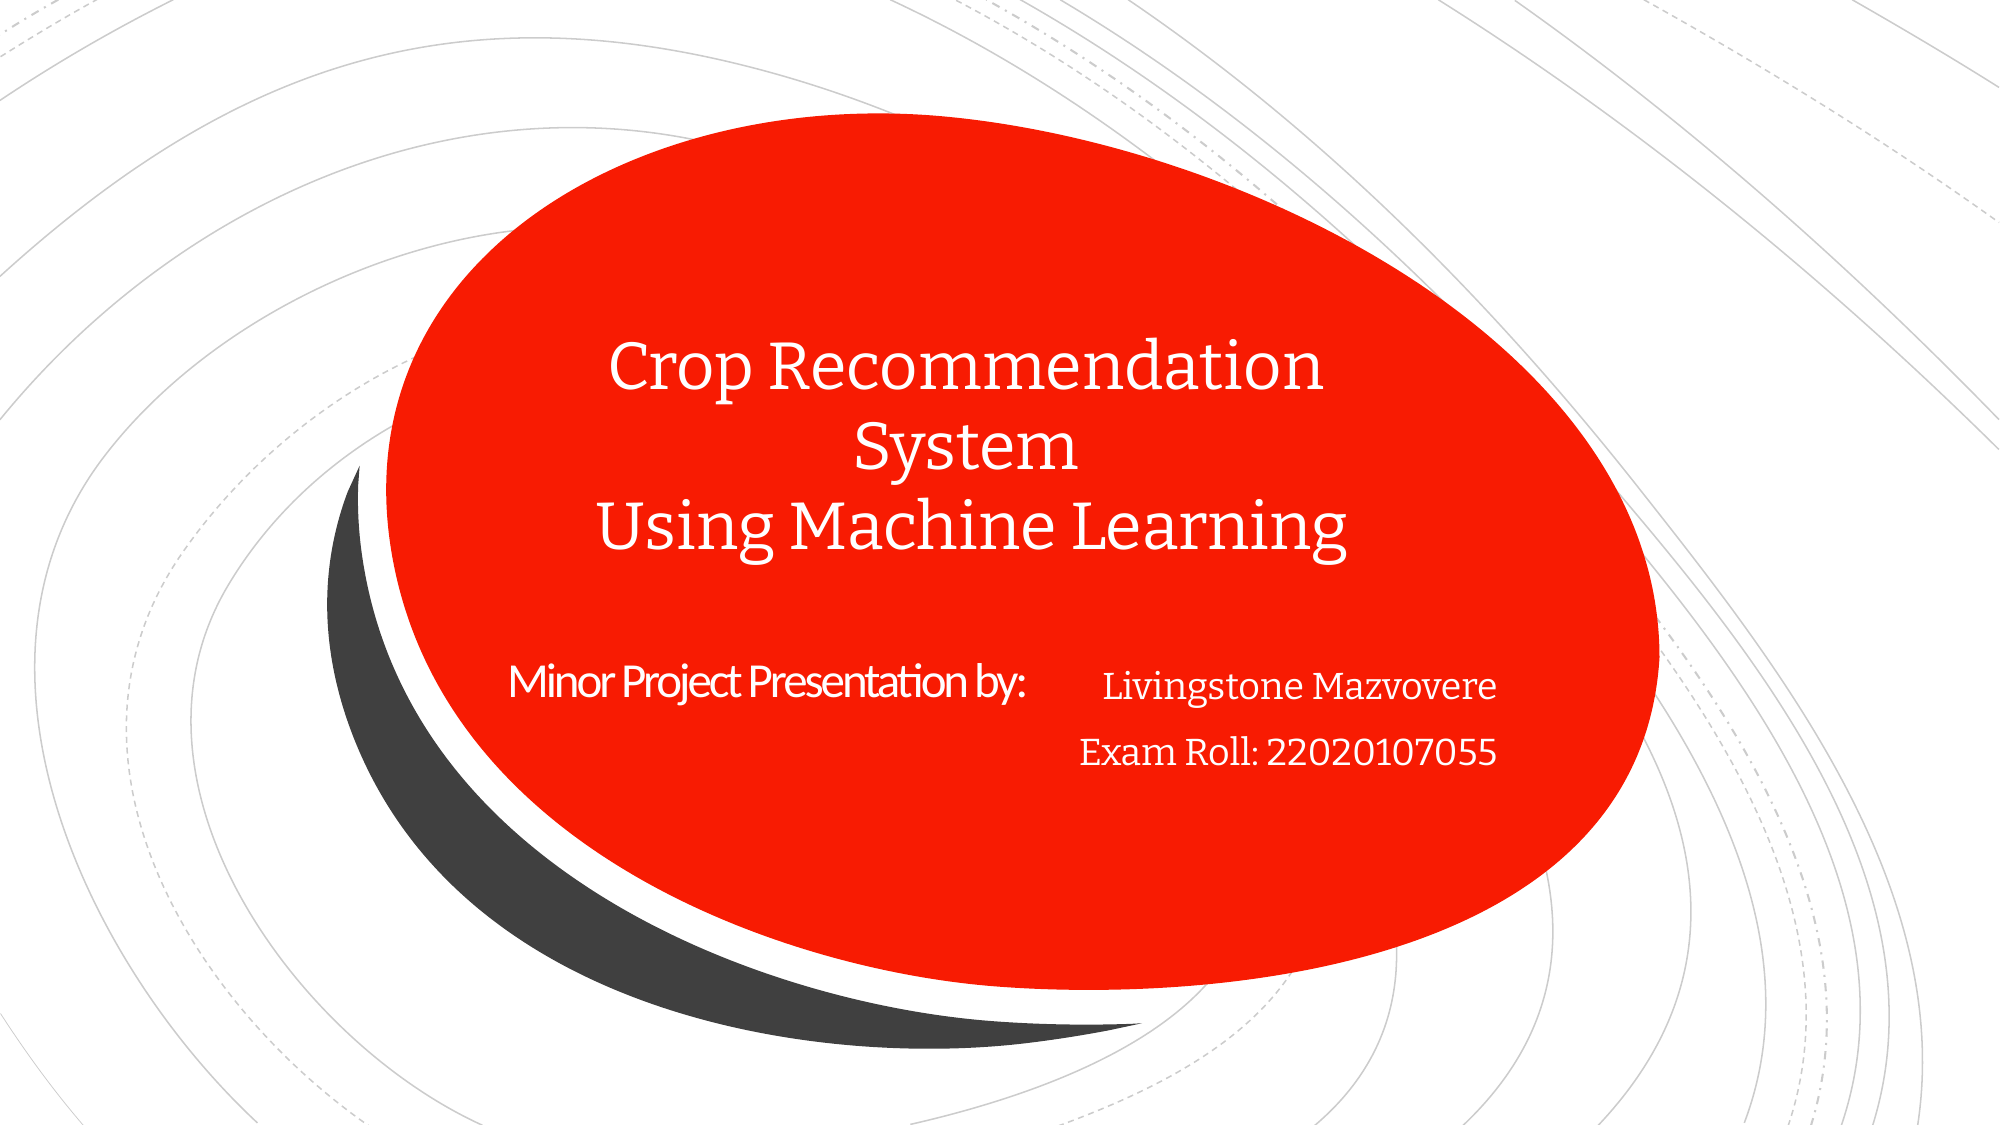

Amarjeet Kumar 20222907

Crop Recommendation
System
Using Machine Learning

Livingstone Mazvovere
Exam Roll: 22020107055

# Minor Project Presentation by: